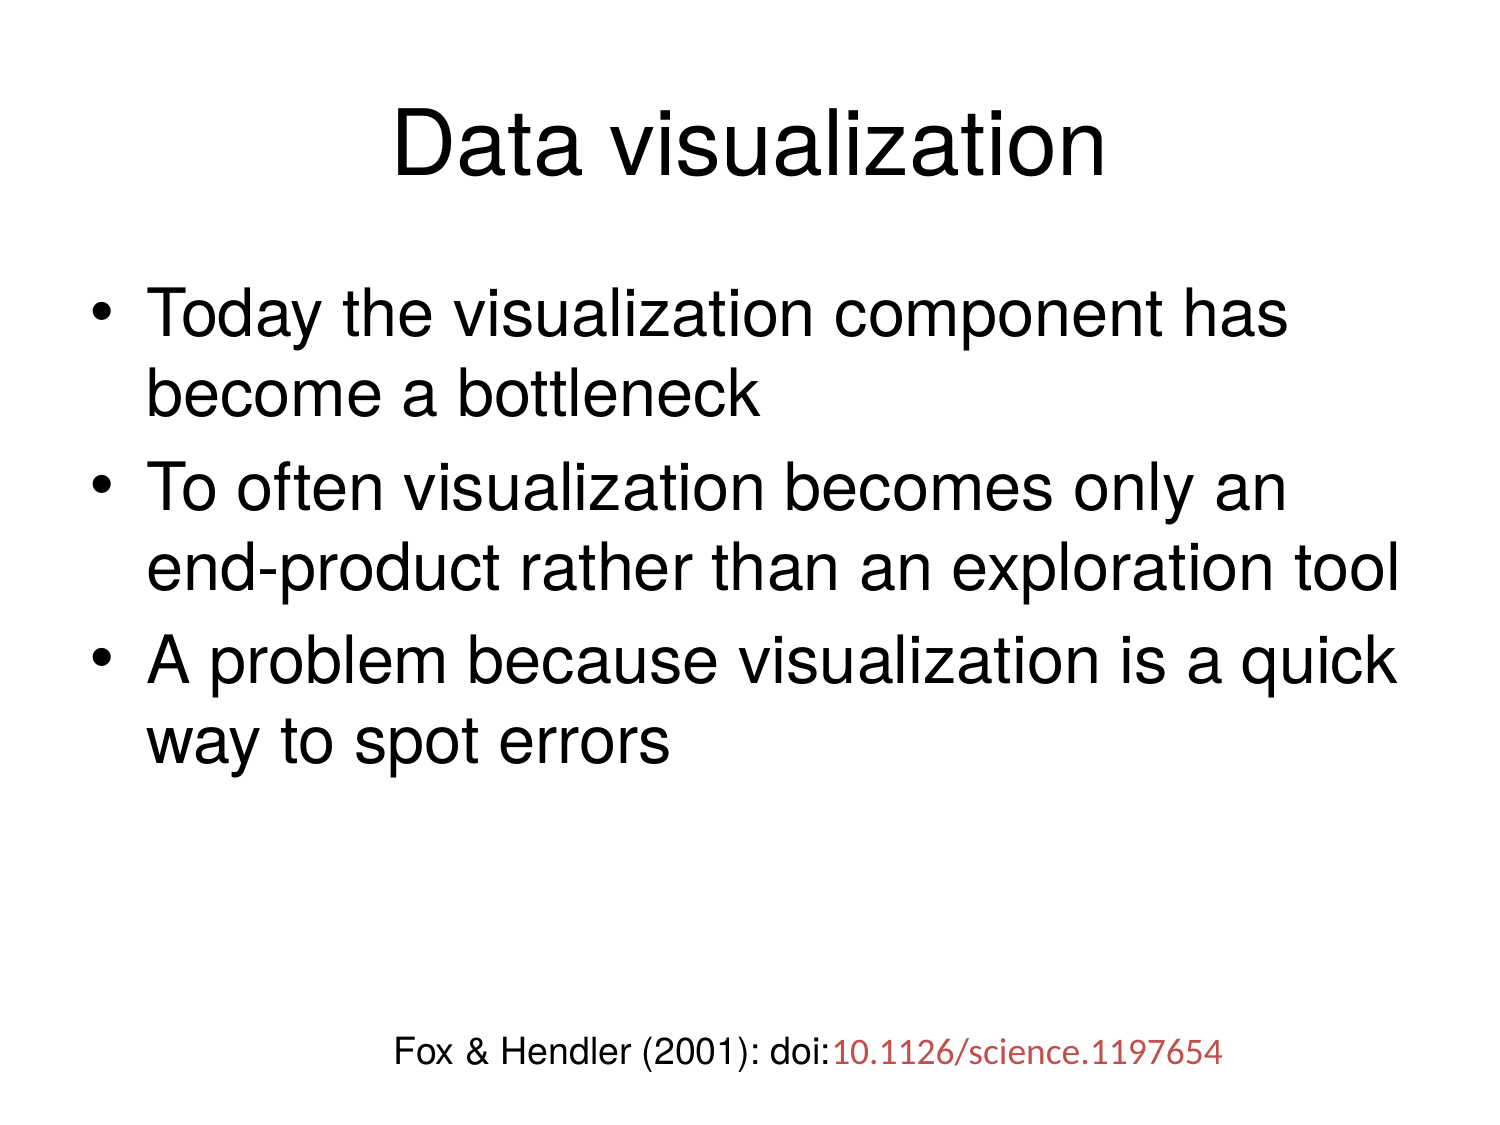

# Data visualization
Today the visualization component has become a bottleneck
To often visualization becomes only an end-product rather than an exploration tool
A problem because visualization is a quick way to spot errors

Fox & Hendler (2001): doi:10.1126/science.1197654